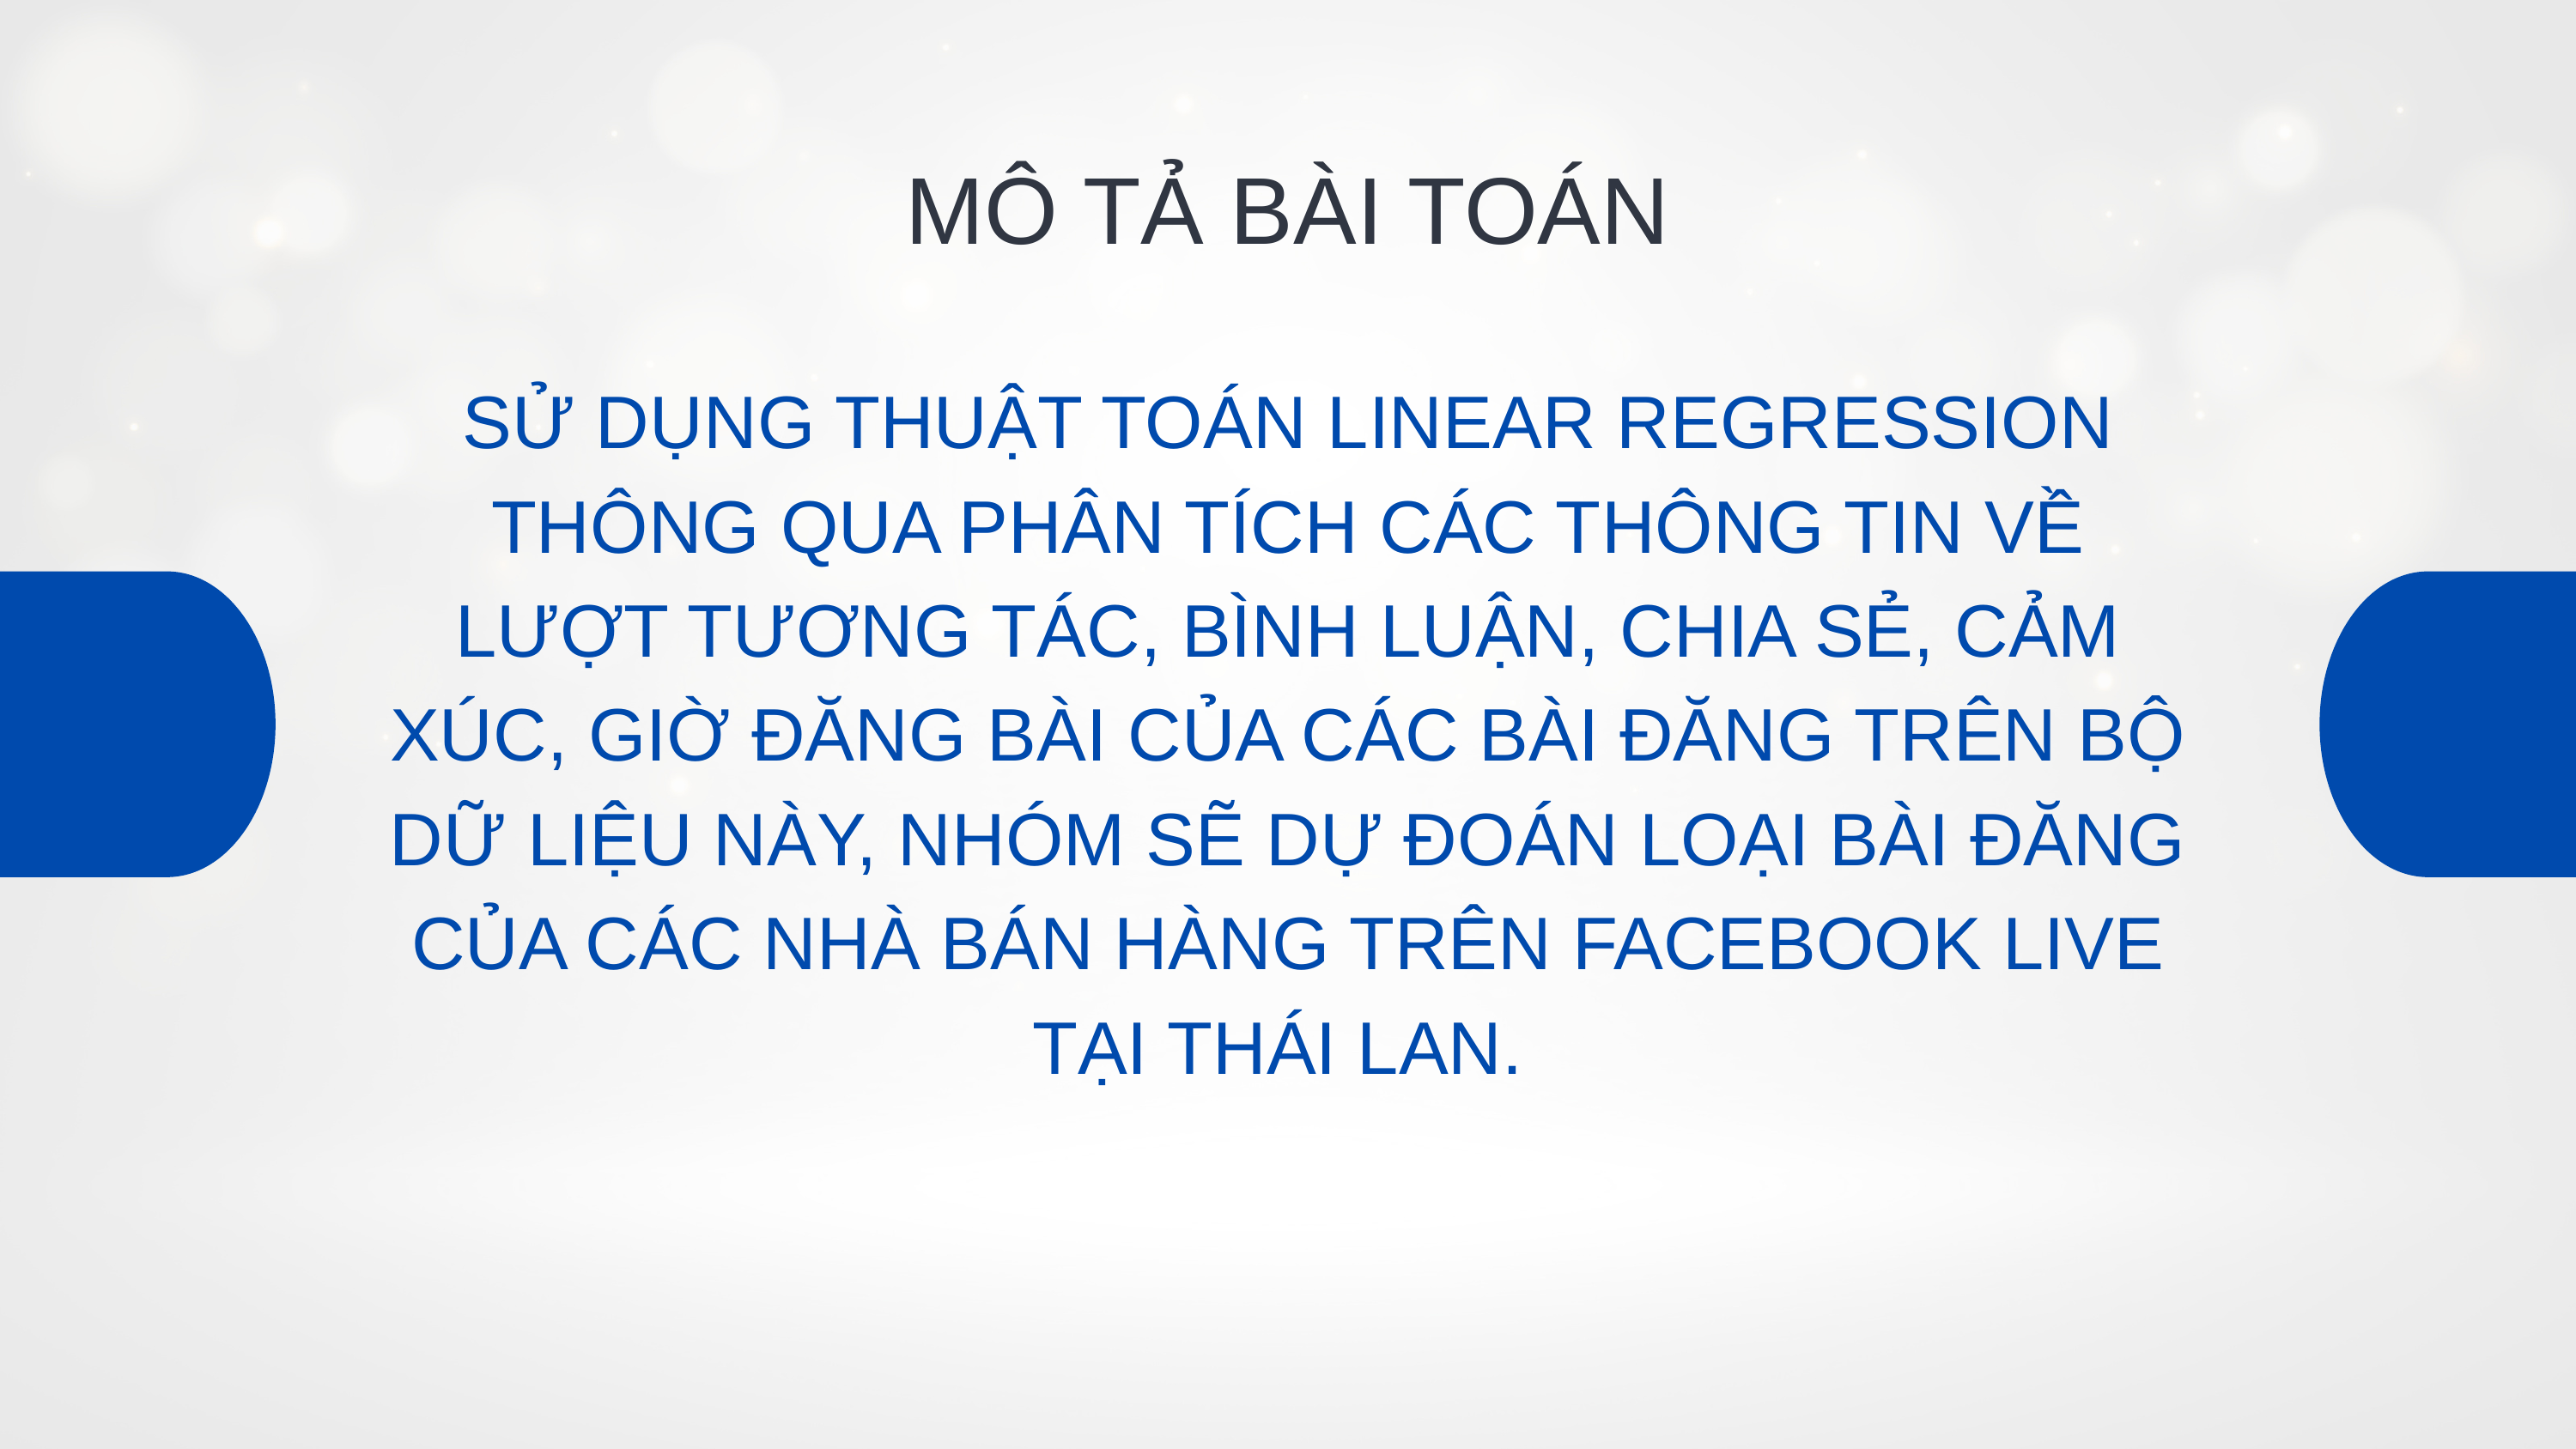

MÔ TẢ BÀI TOÁN
SỬ DỤNG THUẬT TOÁN LINEAR REGRESSION THÔNG QUA PHÂN TÍCH CÁC THÔNG TIN VỀ LƯỢT TƯƠNG TÁC, BÌNH LUẬN, CHIA SẺ, CẢM XÚC, GIỜ ĐĂNG BÀI CỦA CÁC BÀI ĐĂNG TRÊN BỘ DỮ LIỆU NÀY, NHÓM SẼ DỰ ĐOÁN LOẠI BÀI ĐĂNG CỦA CÁC NHÀ BÁN HÀNG TRÊN FACEBOOK LIVE TẠI THÁI LAN.